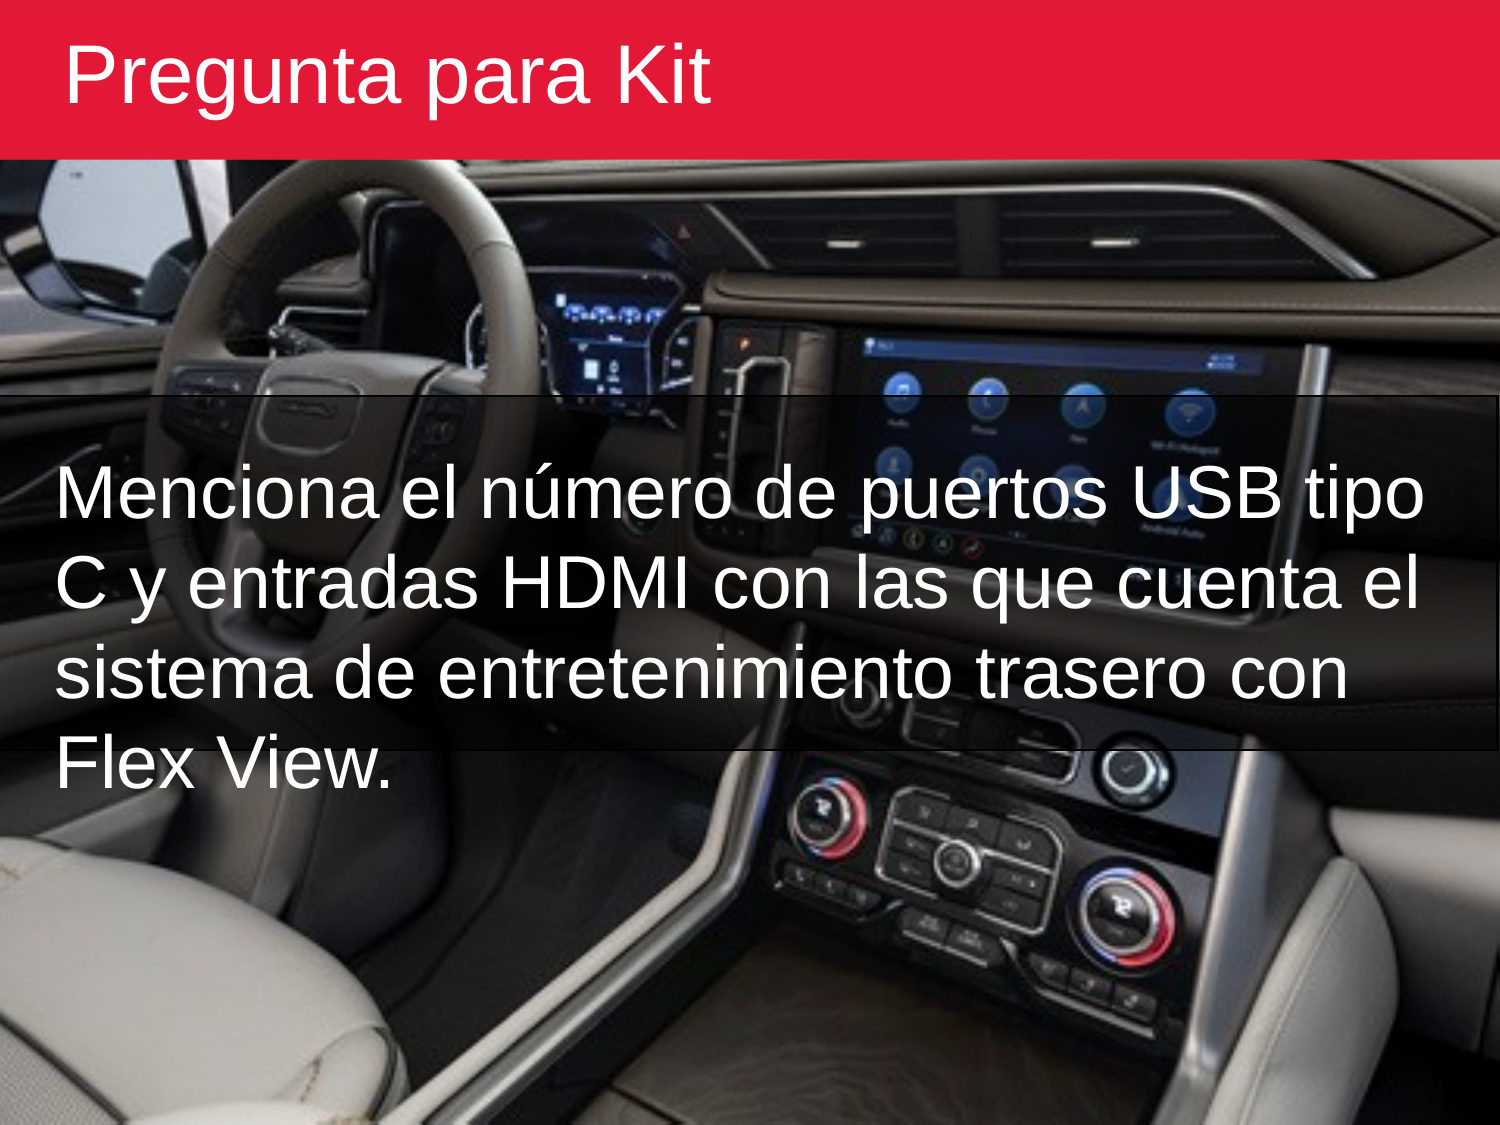

Pregunta para Kit

Menciona el número de puertos USB tipo C y entradas HDMI con las que cuenta el sistema de entretenimiento trasero con Flex View.